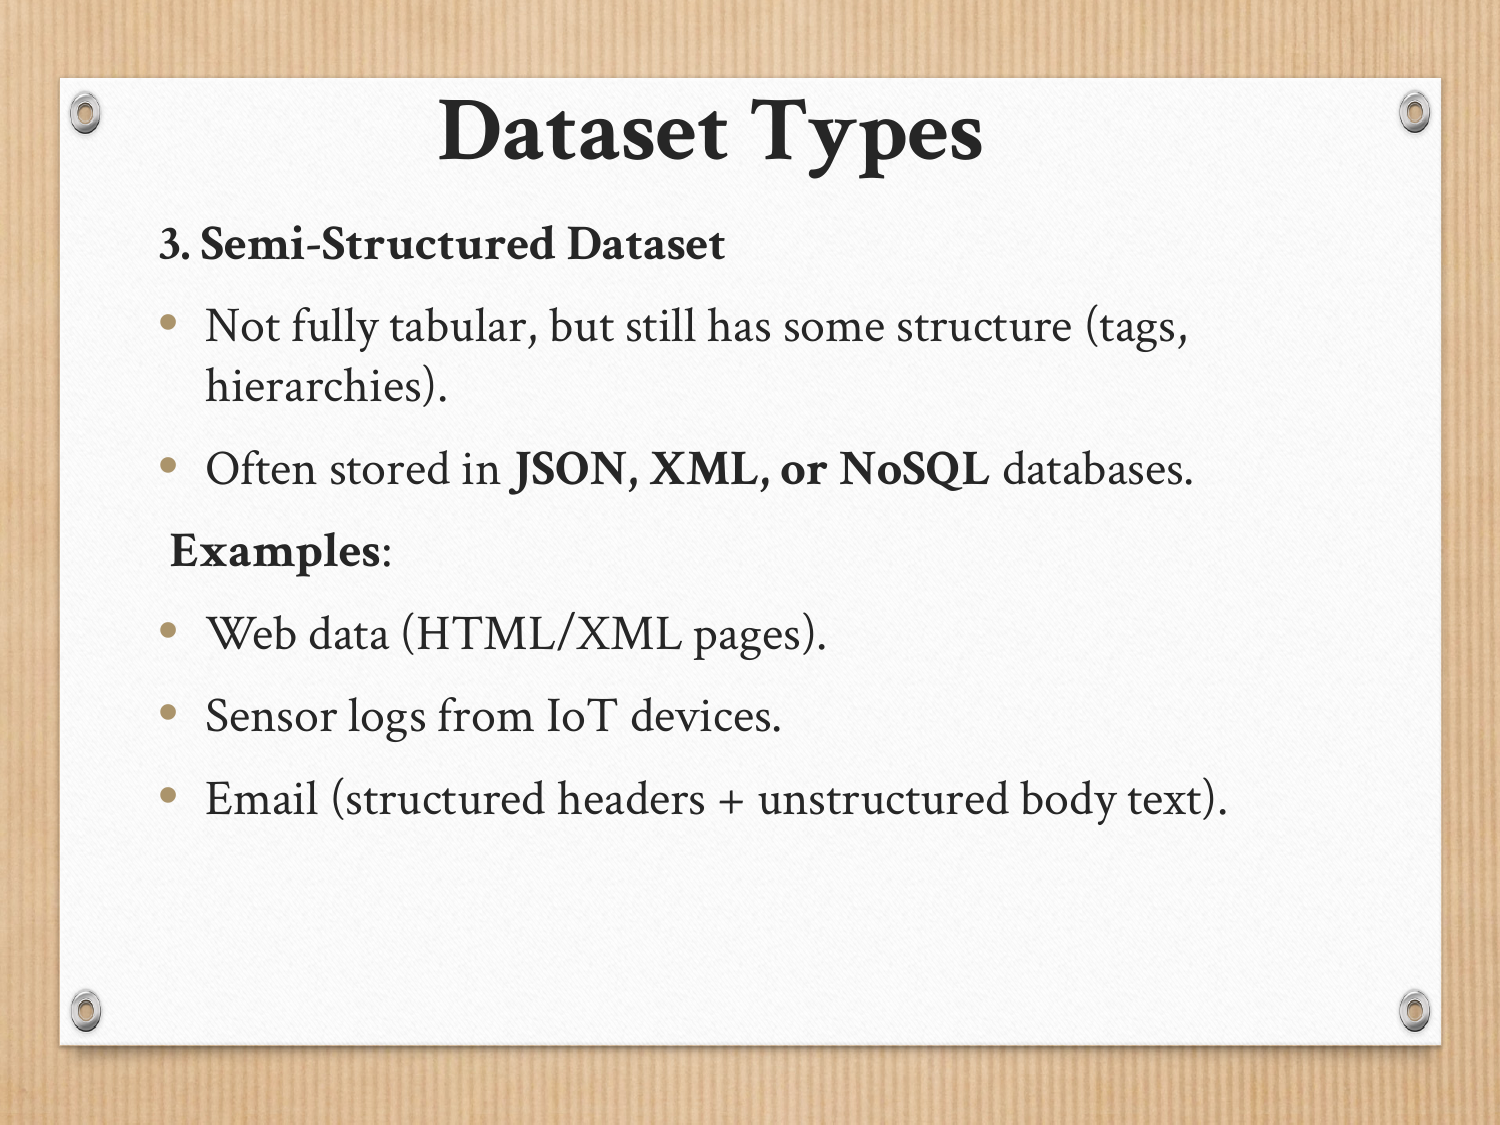

# Dataset Types
3. Semi-Structured Dataset
Not fully tabular, but still has some structure (tags, hierarchies).
Often stored in JSON, XML, or NoSQL databases.
 Examples:
Web data (HTML/XML pages).
Sensor logs from IoT devices.
Email (structured headers + unstructured body text).